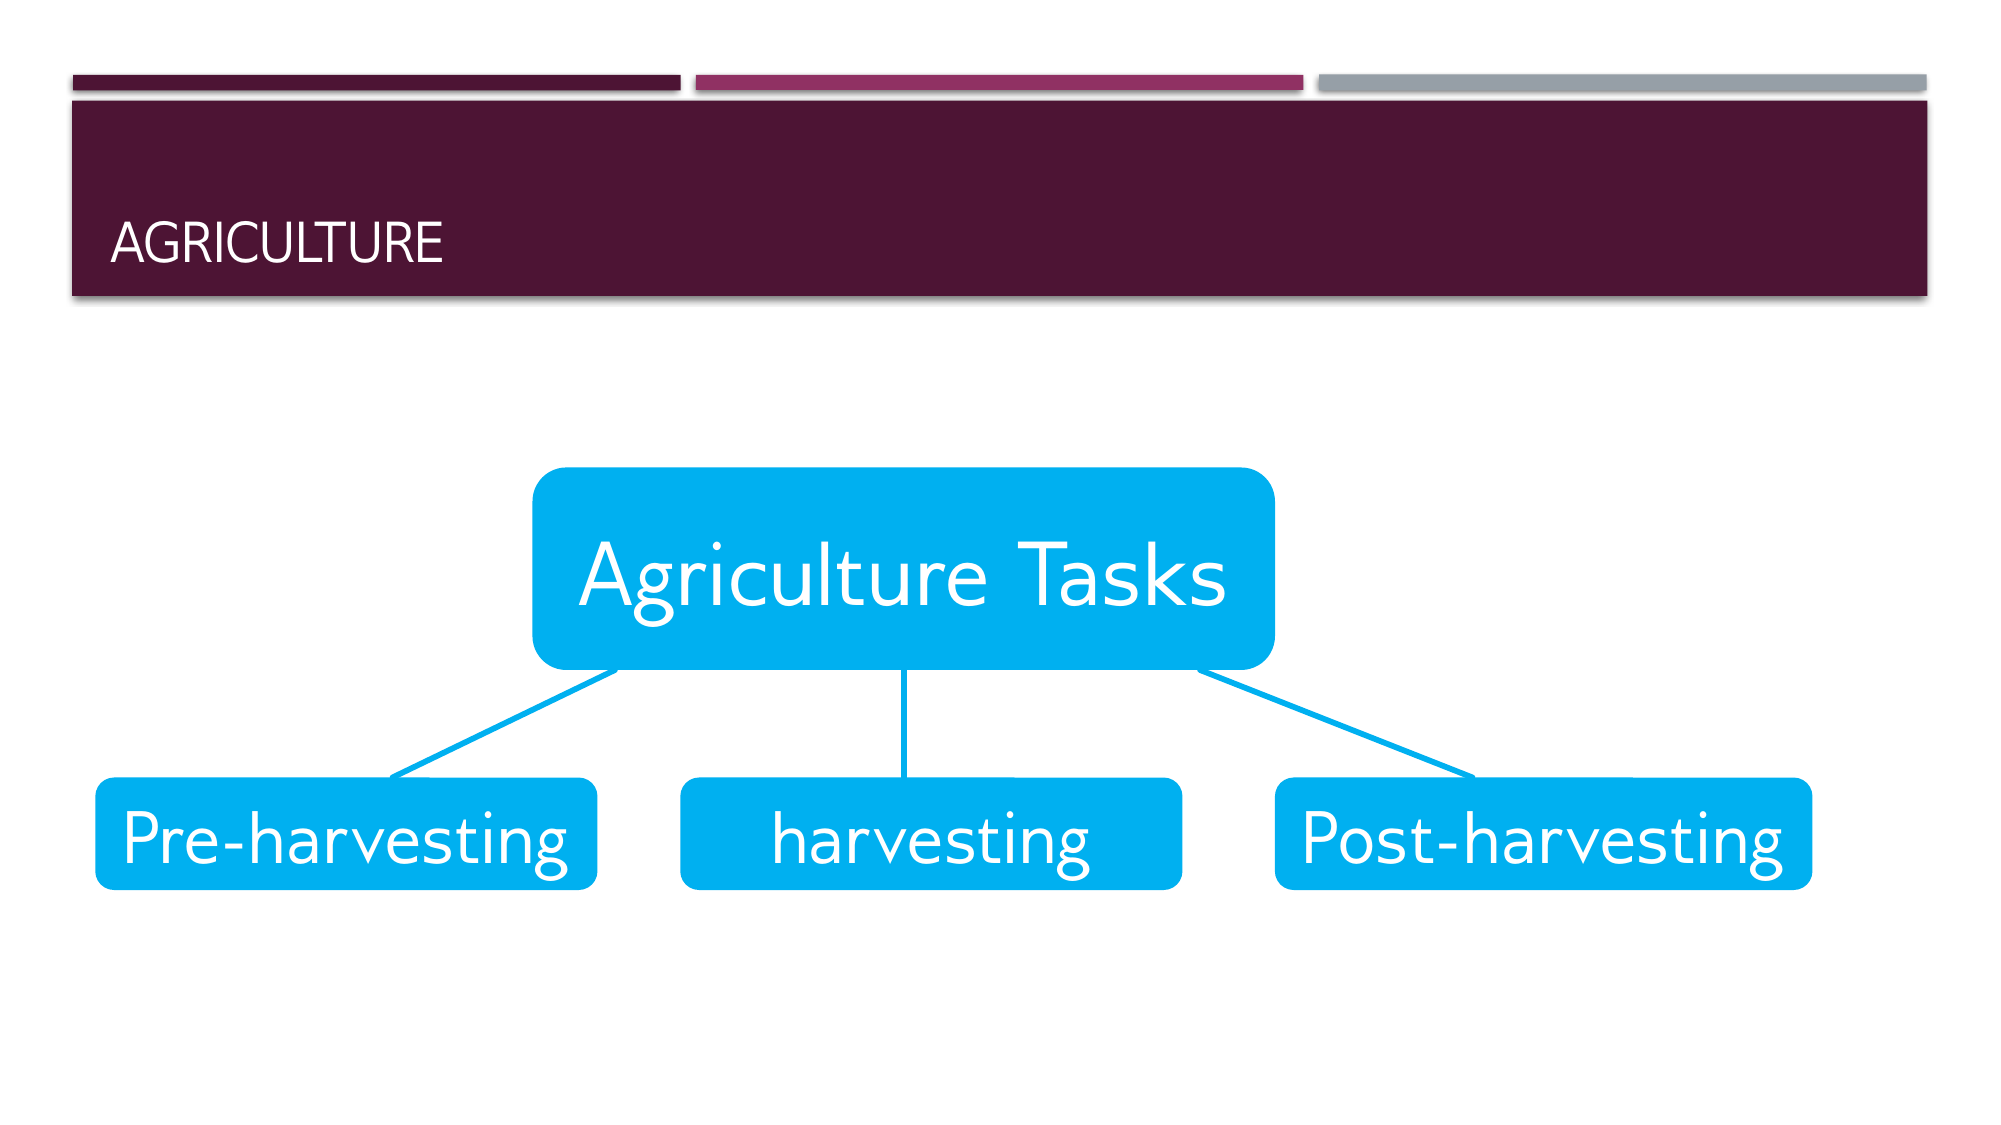

# AGRICULTURE
Agriculture Tasks
Pre-harvesting
harvesting
Post-harvesting